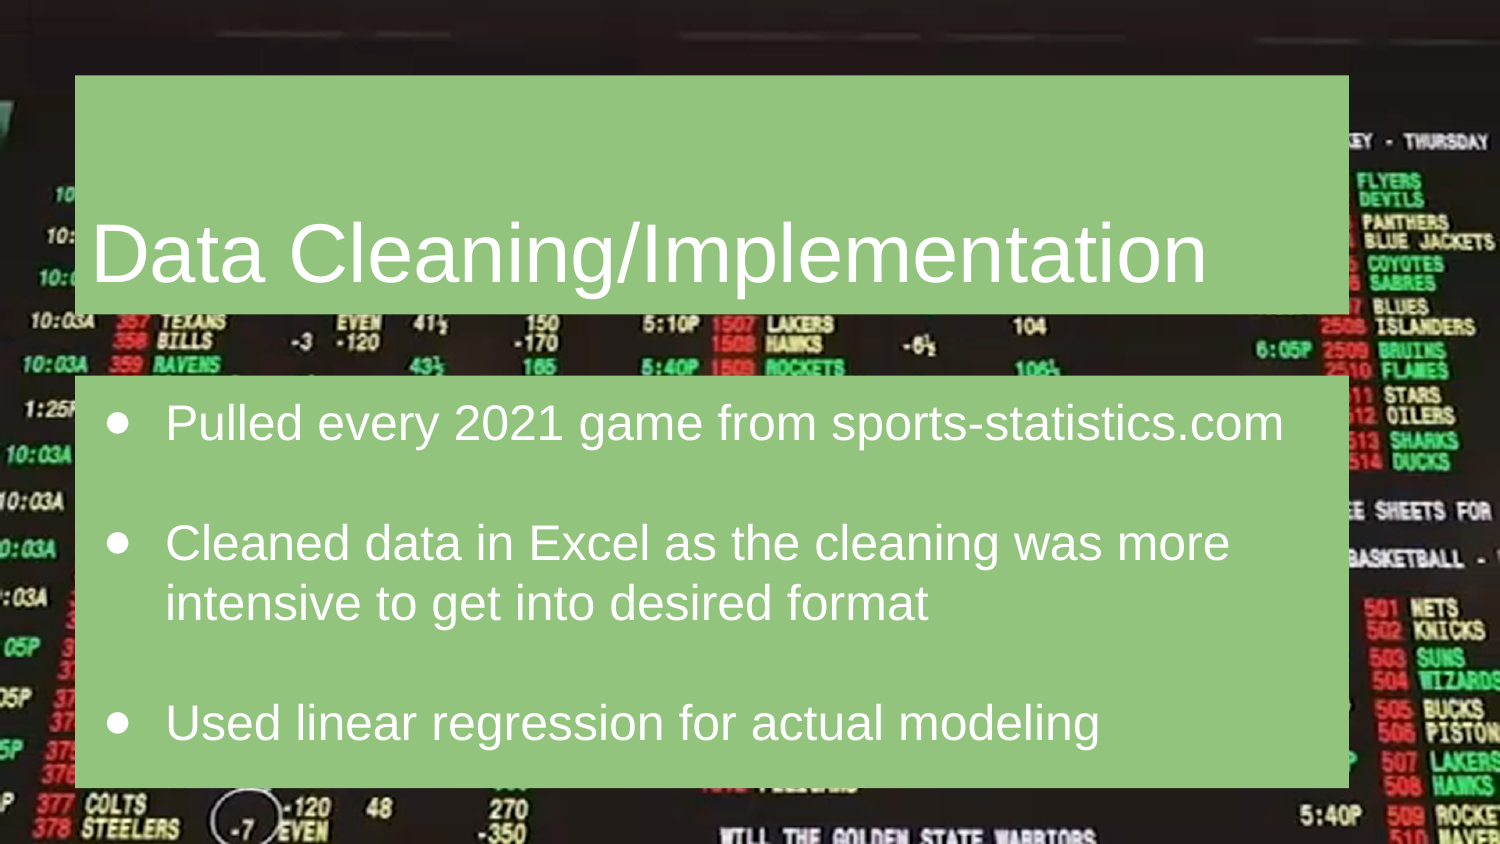

# Data Cleaning/Implementation
Pulled every 2021 game from sports-statistics.com

Cleaned data in Excel as the cleaning was more intensive to get into desired format

Used linear regression for actual modeling